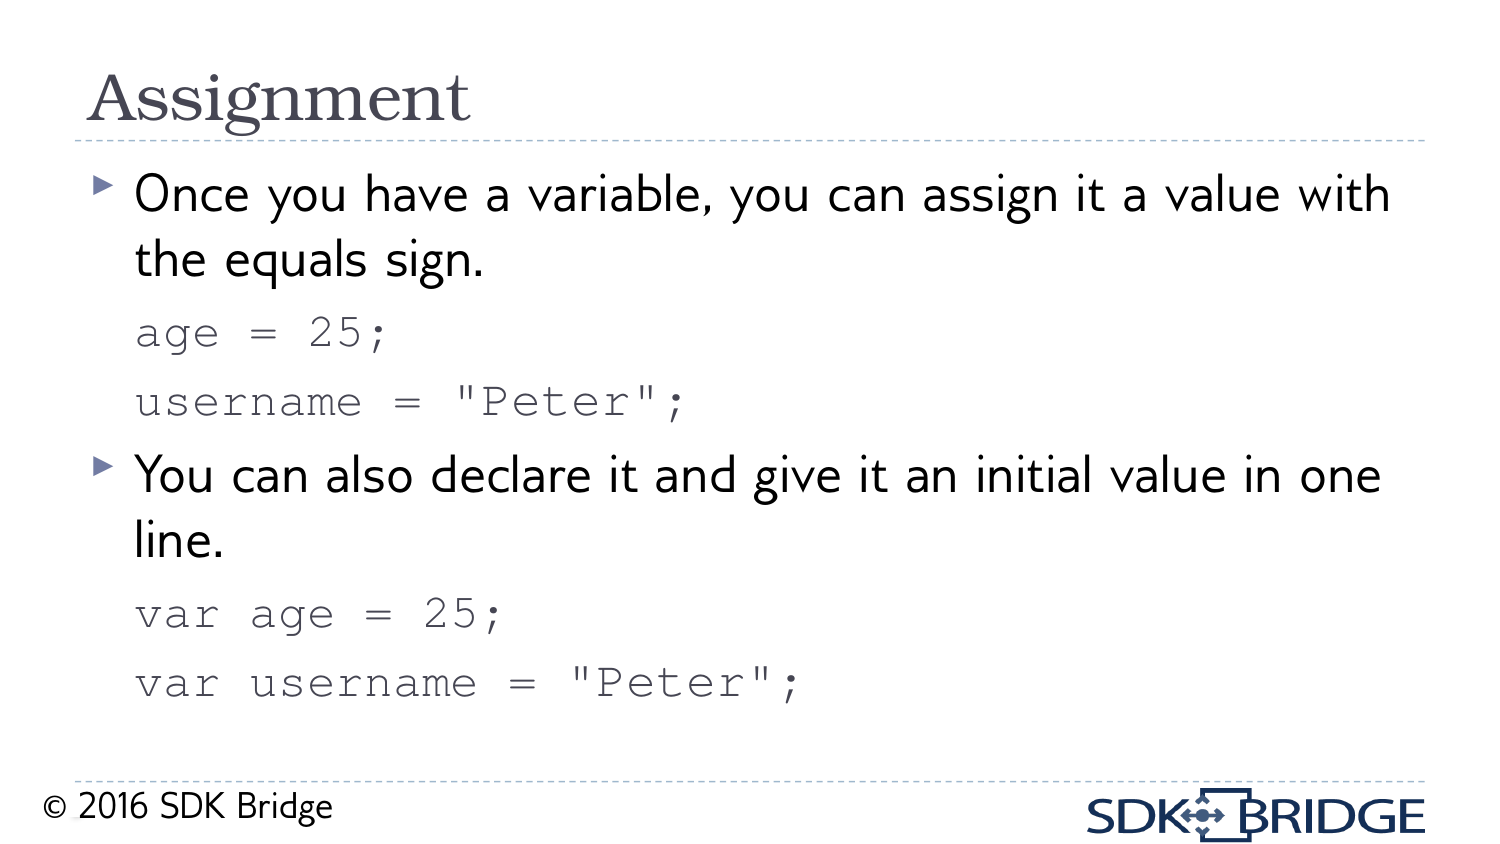

# Assignment
Once you have a variable, you can assign it a value with the equals sign.
age = 25;
username = "Peter";
You can also declare it and give it an initial value in one line.
var age = 25;
var username = "Peter";